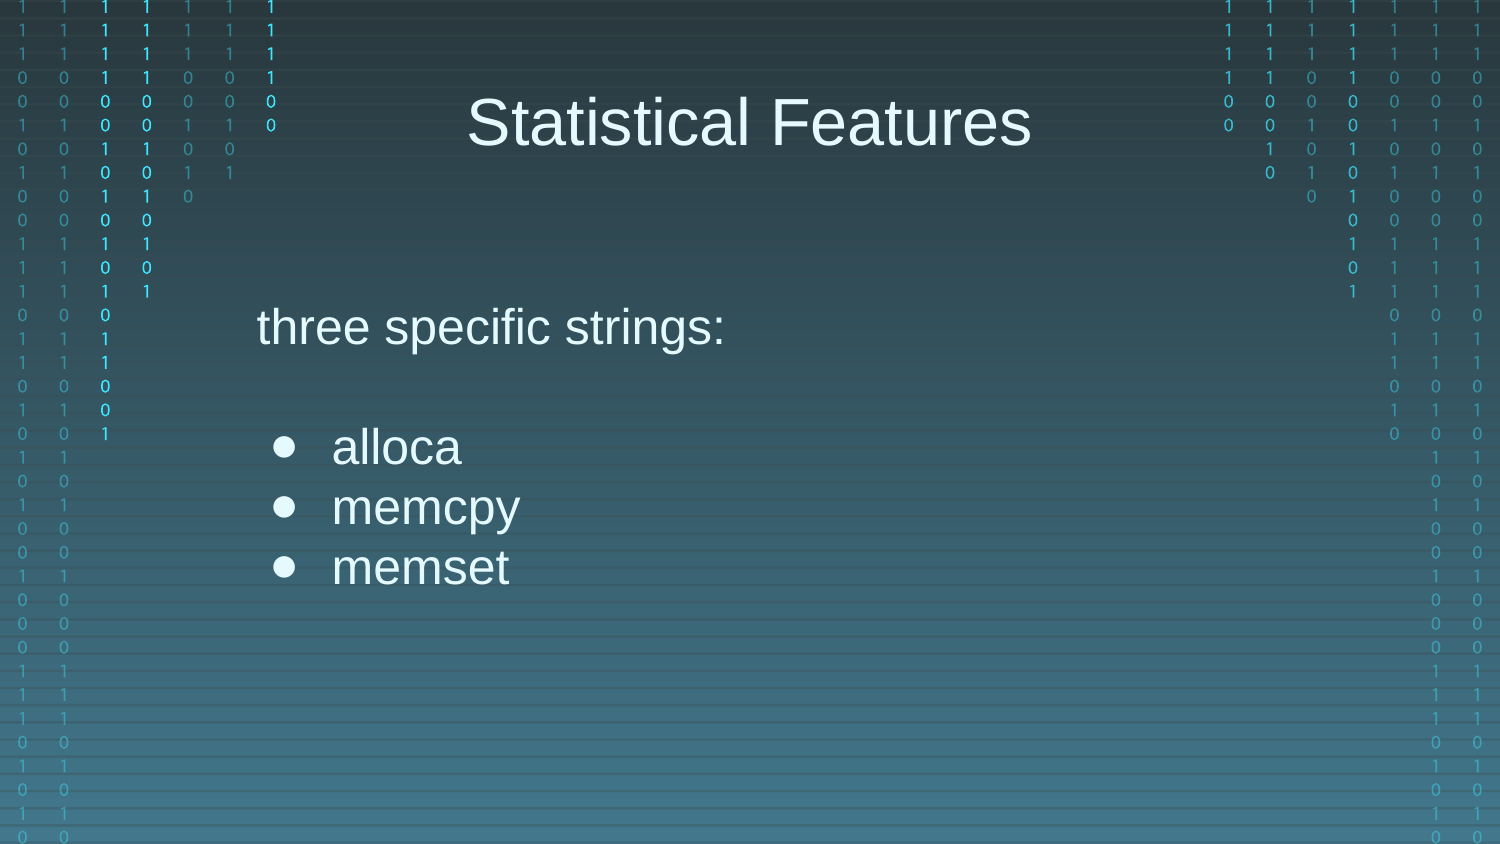

Statistical Features

three specific strings:

alloca
memcpy
memset